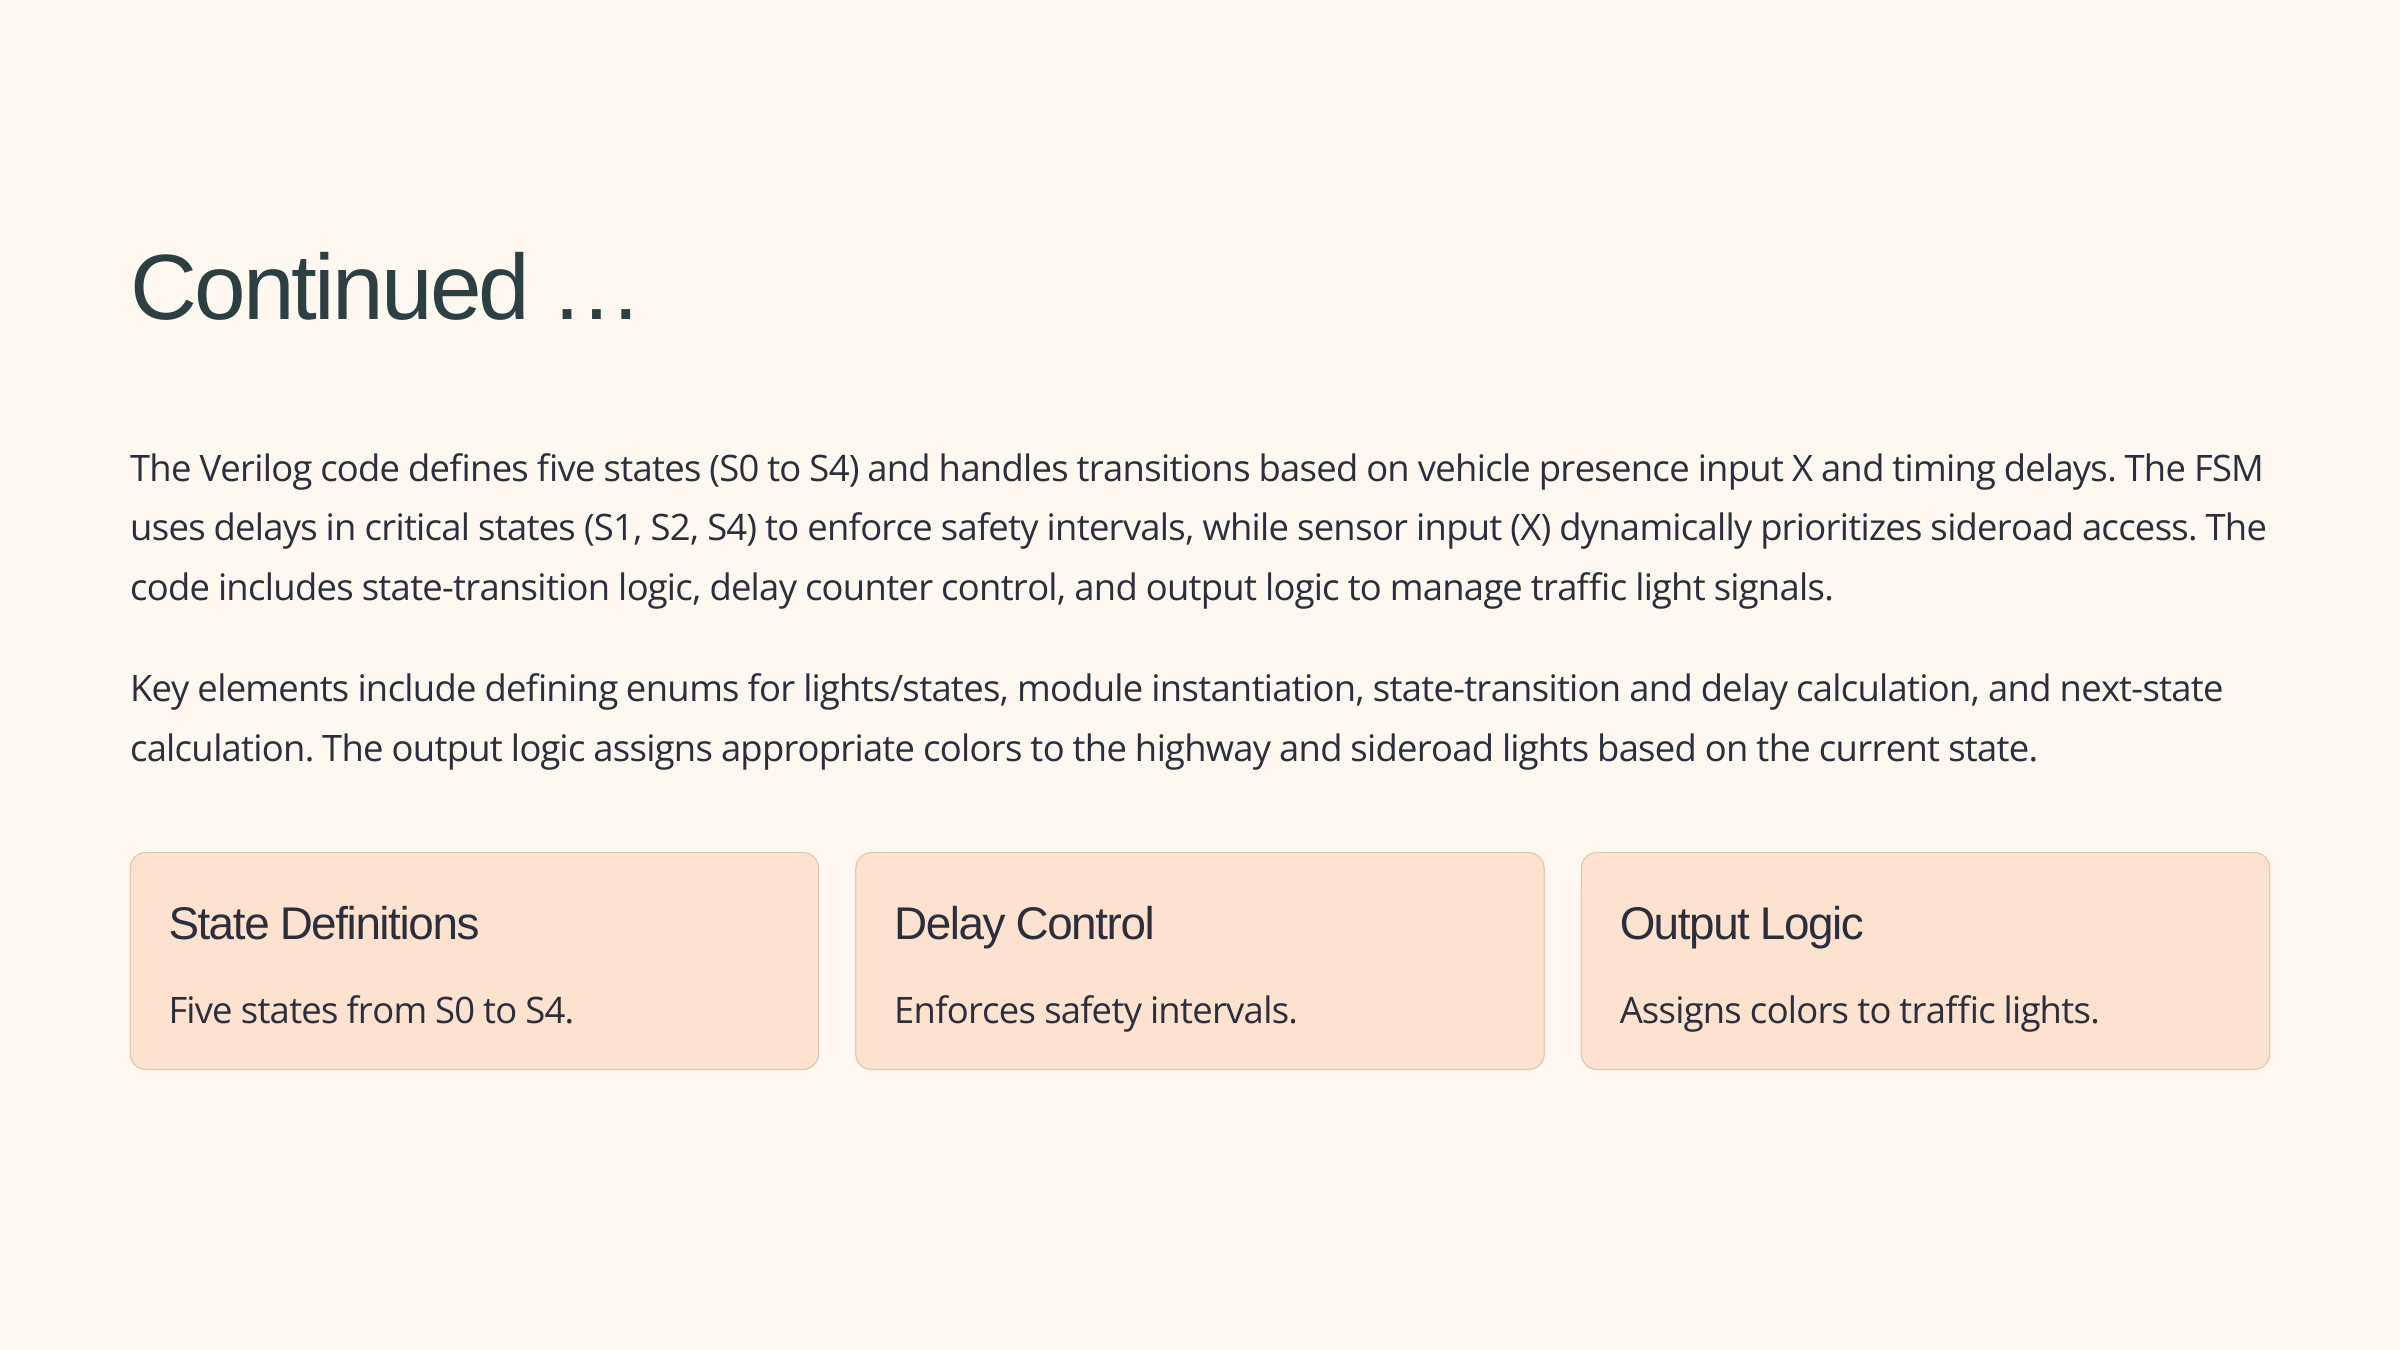

Continued …
The Verilog code defines five states (S0 to S4) and handles transitions based on vehicle presence input X and timing delays. The FSM uses delays in critical states (S1, S2, S4) to enforce safety intervals, while sensor input (X) dynamically prioritizes sideroad access. The code includes state-transition logic, delay counter control, and output logic to manage traffic light signals.
Key elements include defining enums for lights/states, module instantiation, state-transition and delay calculation, and next-state calculation. The output logic assigns appropriate colors to the highway and sideroad lights based on the current state.

State Definitions
Delay Control
Output Logic
Five states from S0 to S4.
Enforces safety intervals.
Assigns colors to traffic lights.